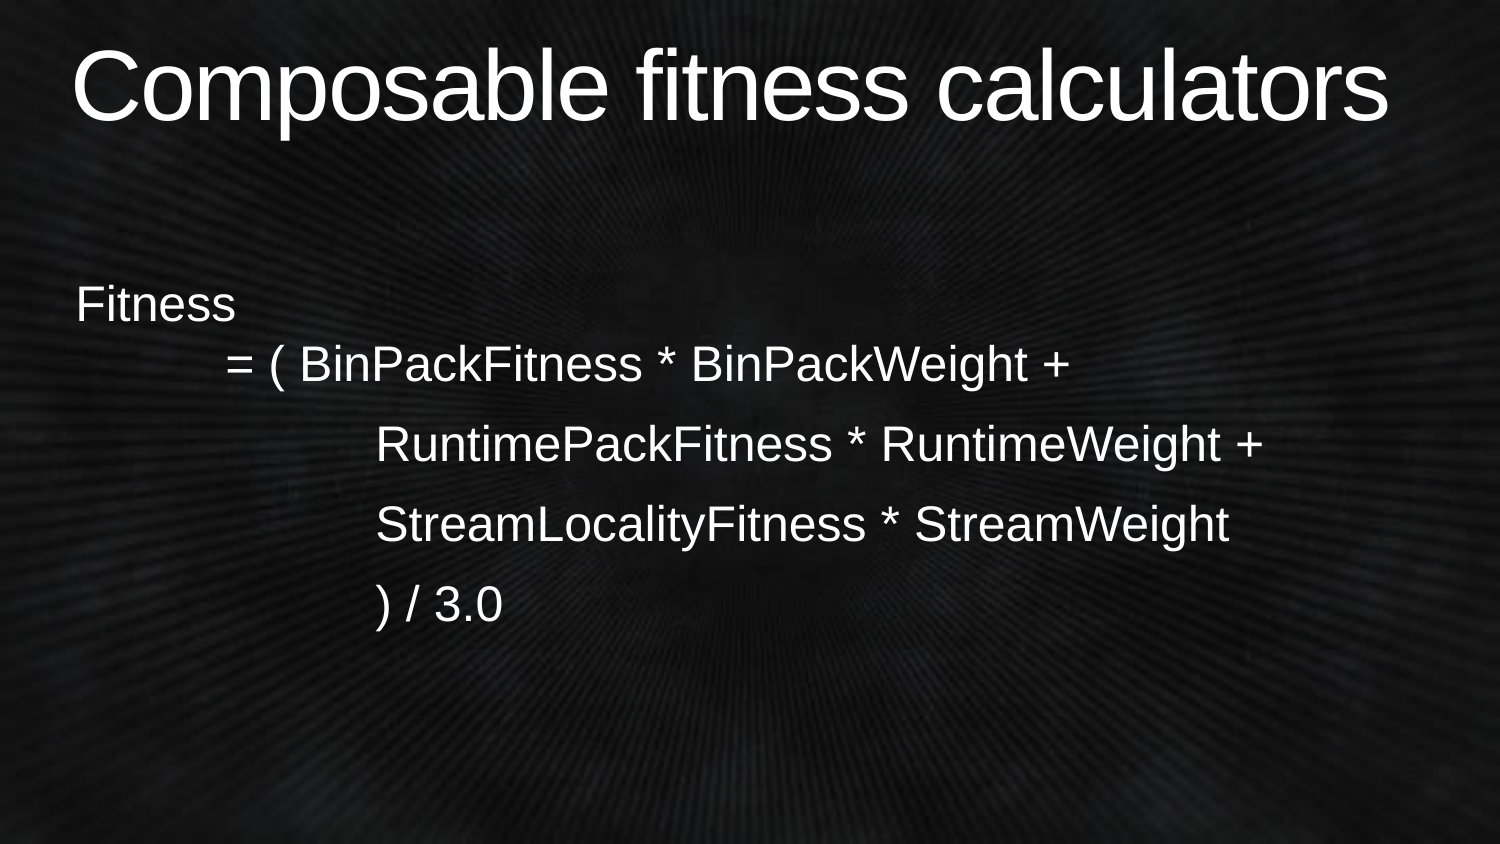

# Composable fitness calculators
Fitness
	= ( BinPackFitness * BinPackWeight +

		RuntimePackFitness * RuntimeWeight +

		StreamLocalityFitness * StreamWeight

		) / 3.0